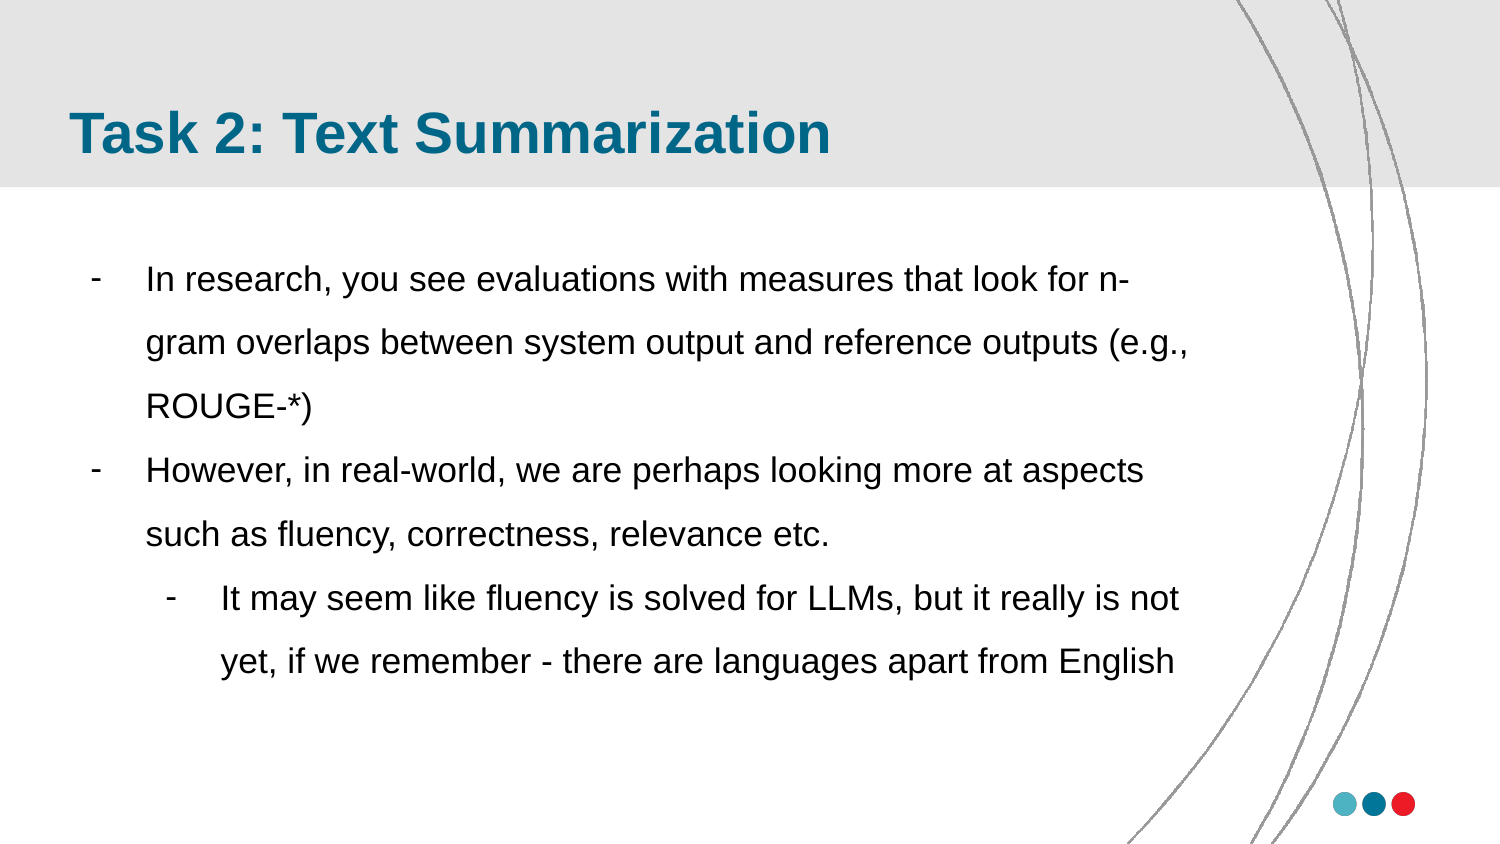

# Task 2: Text Summarization
In research, you see evaluations with measures that look for n-gram overlaps between system output and reference outputs (e.g., ROUGE-*)
However, in real-world, we are perhaps looking more at aspects such as fluency, correctness, relevance etc.
It may seem like fluency is solved for LLMs, but it really is not yet, if we remember - there are languages apart from English